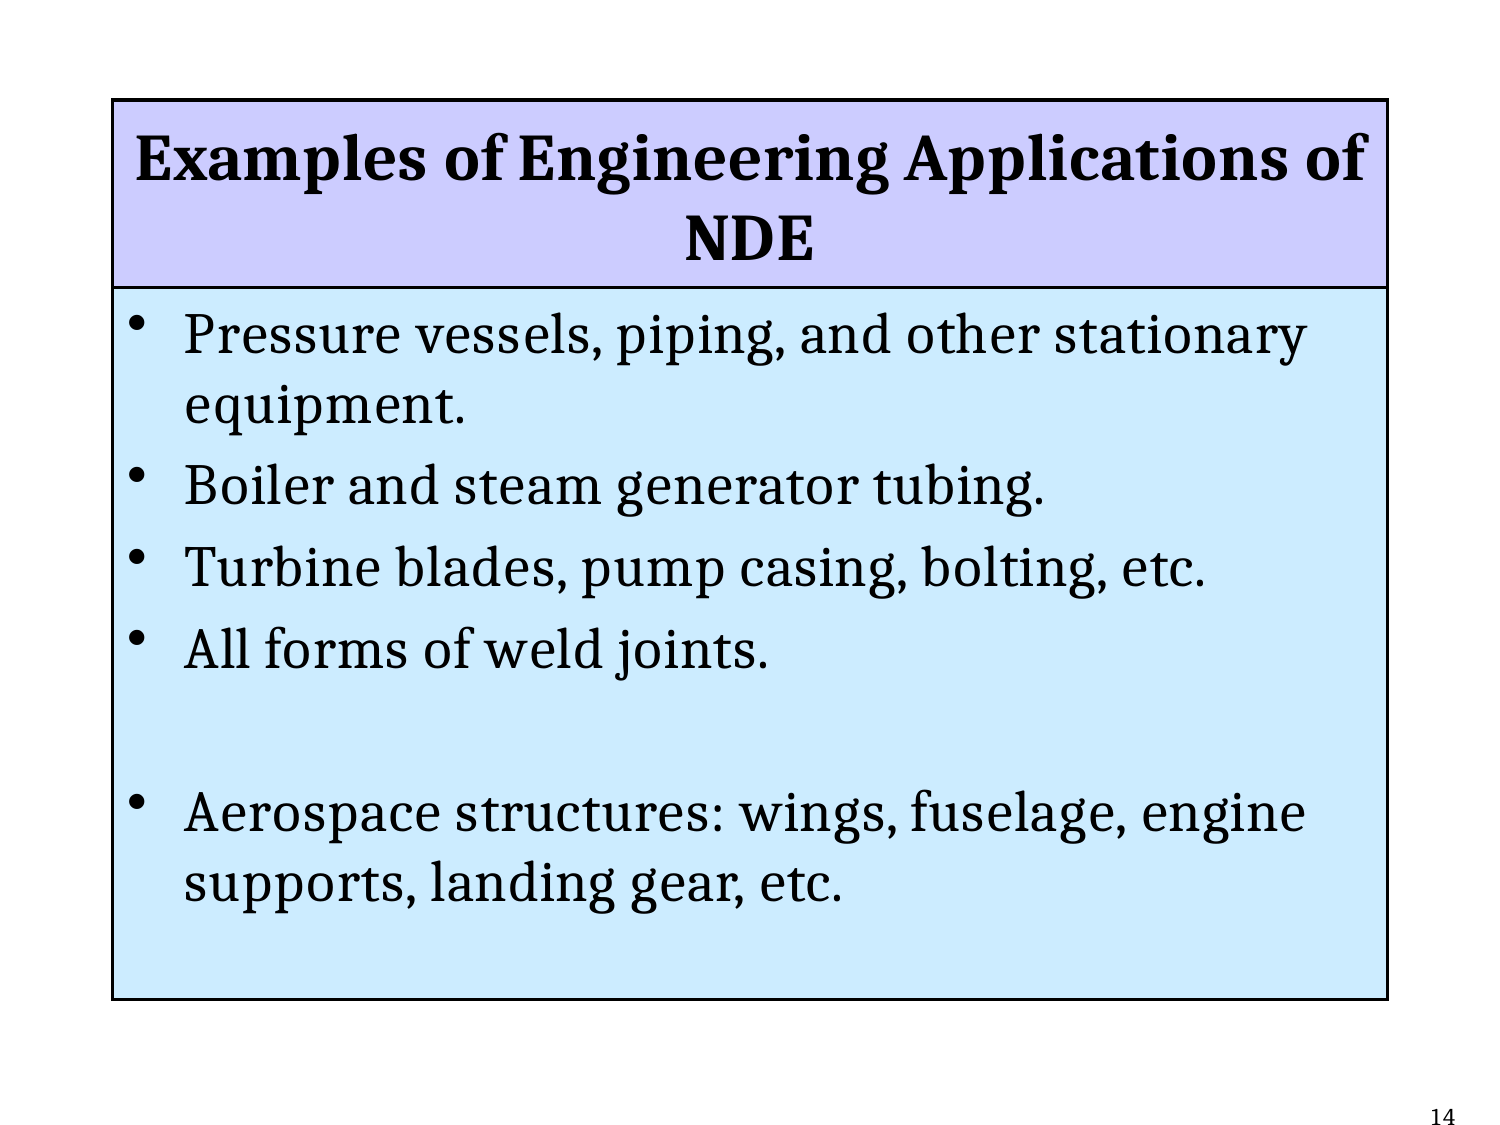

# Examples of Engineering Applications of NDE
Pressure vessels, piping, and other stationary equipment.
Boiler and steam generator tubing.
Turbine blades, pump casing, bolting, etc.
All forms of weld joints.

Aerospace structures: wings, fuselage, engine supports, landing gear, etc.

14